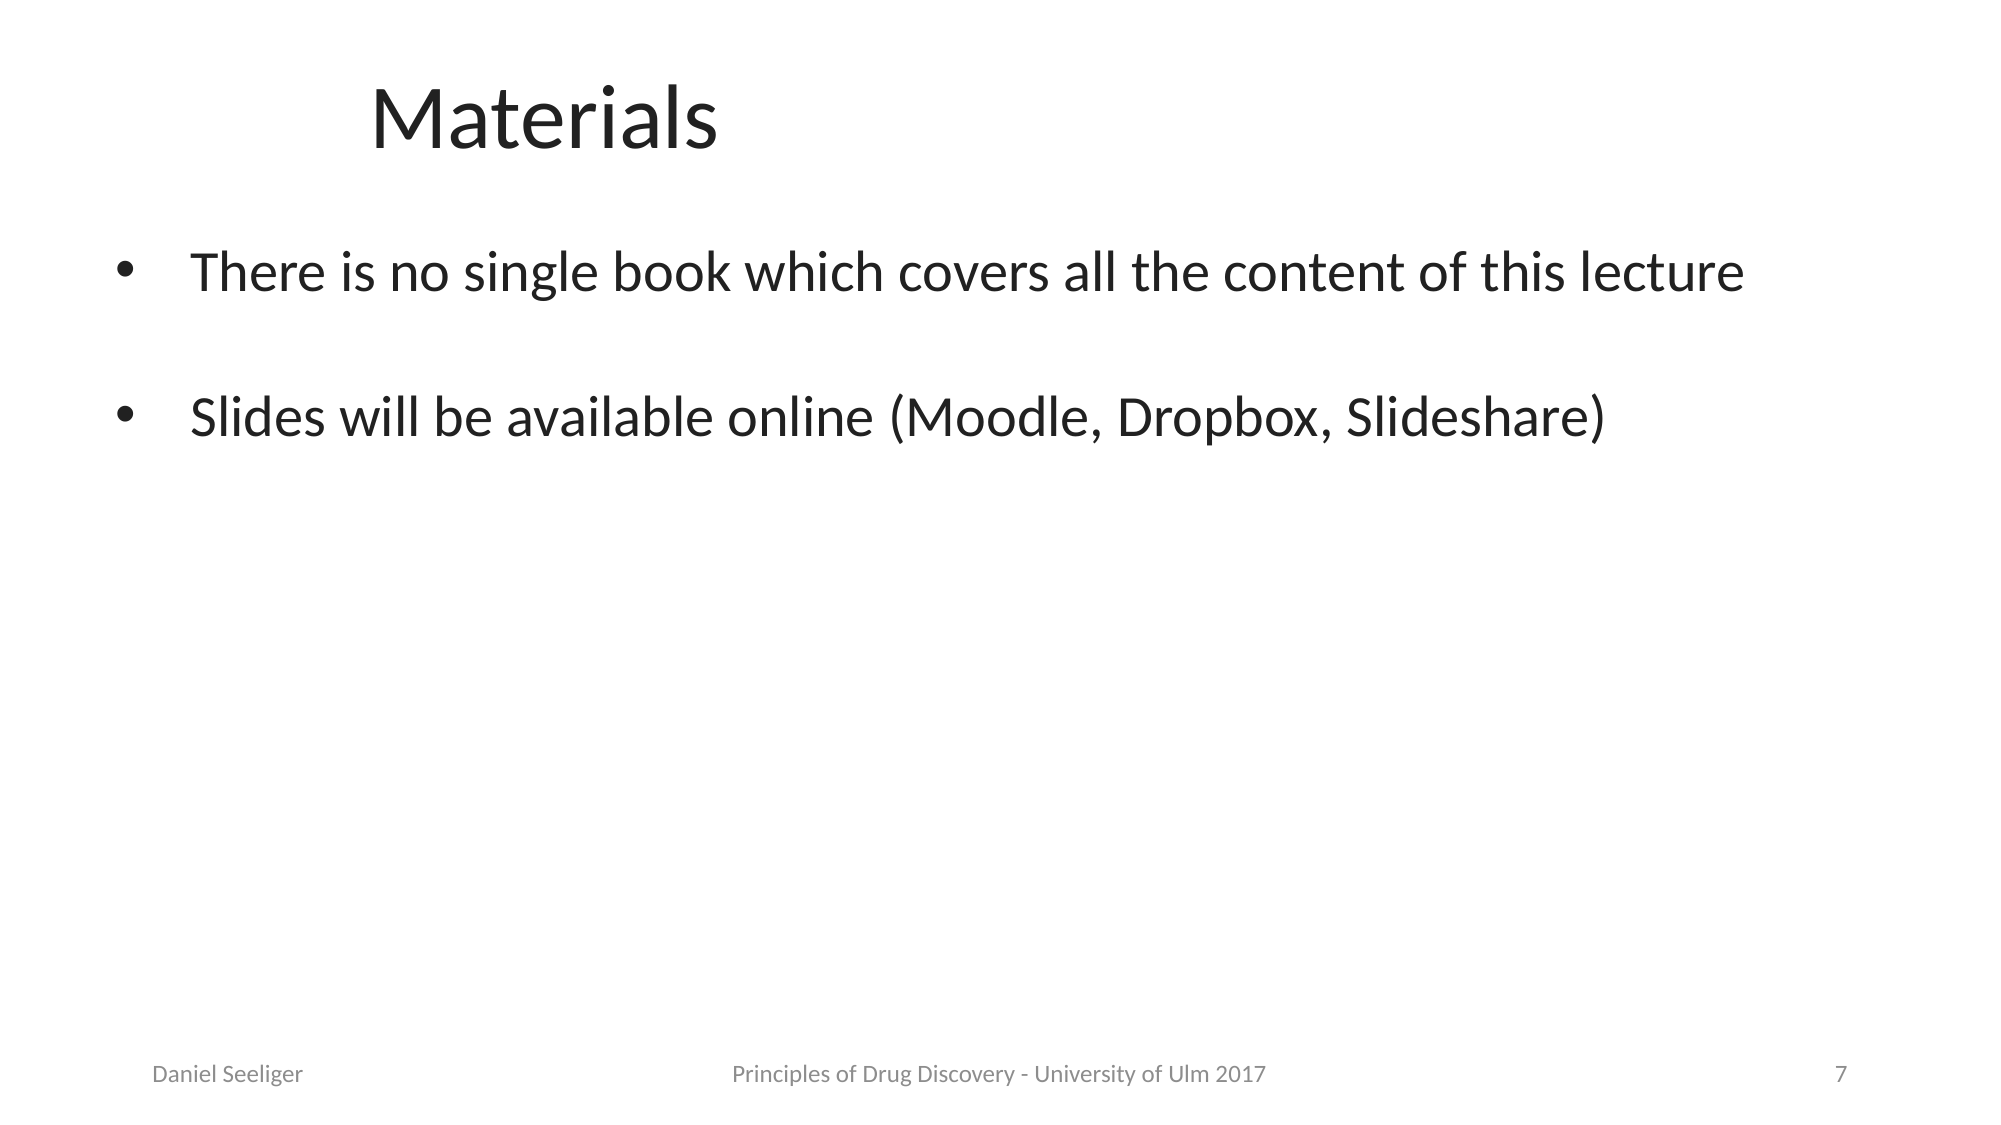

Materials
There is no single book which covers all the content of this lecture
Slides will be available online (Moodle, Dropbox, Slideshare)
Daniel Seeliger
Principles of Drug Discovery - University of Ulm 2017
7